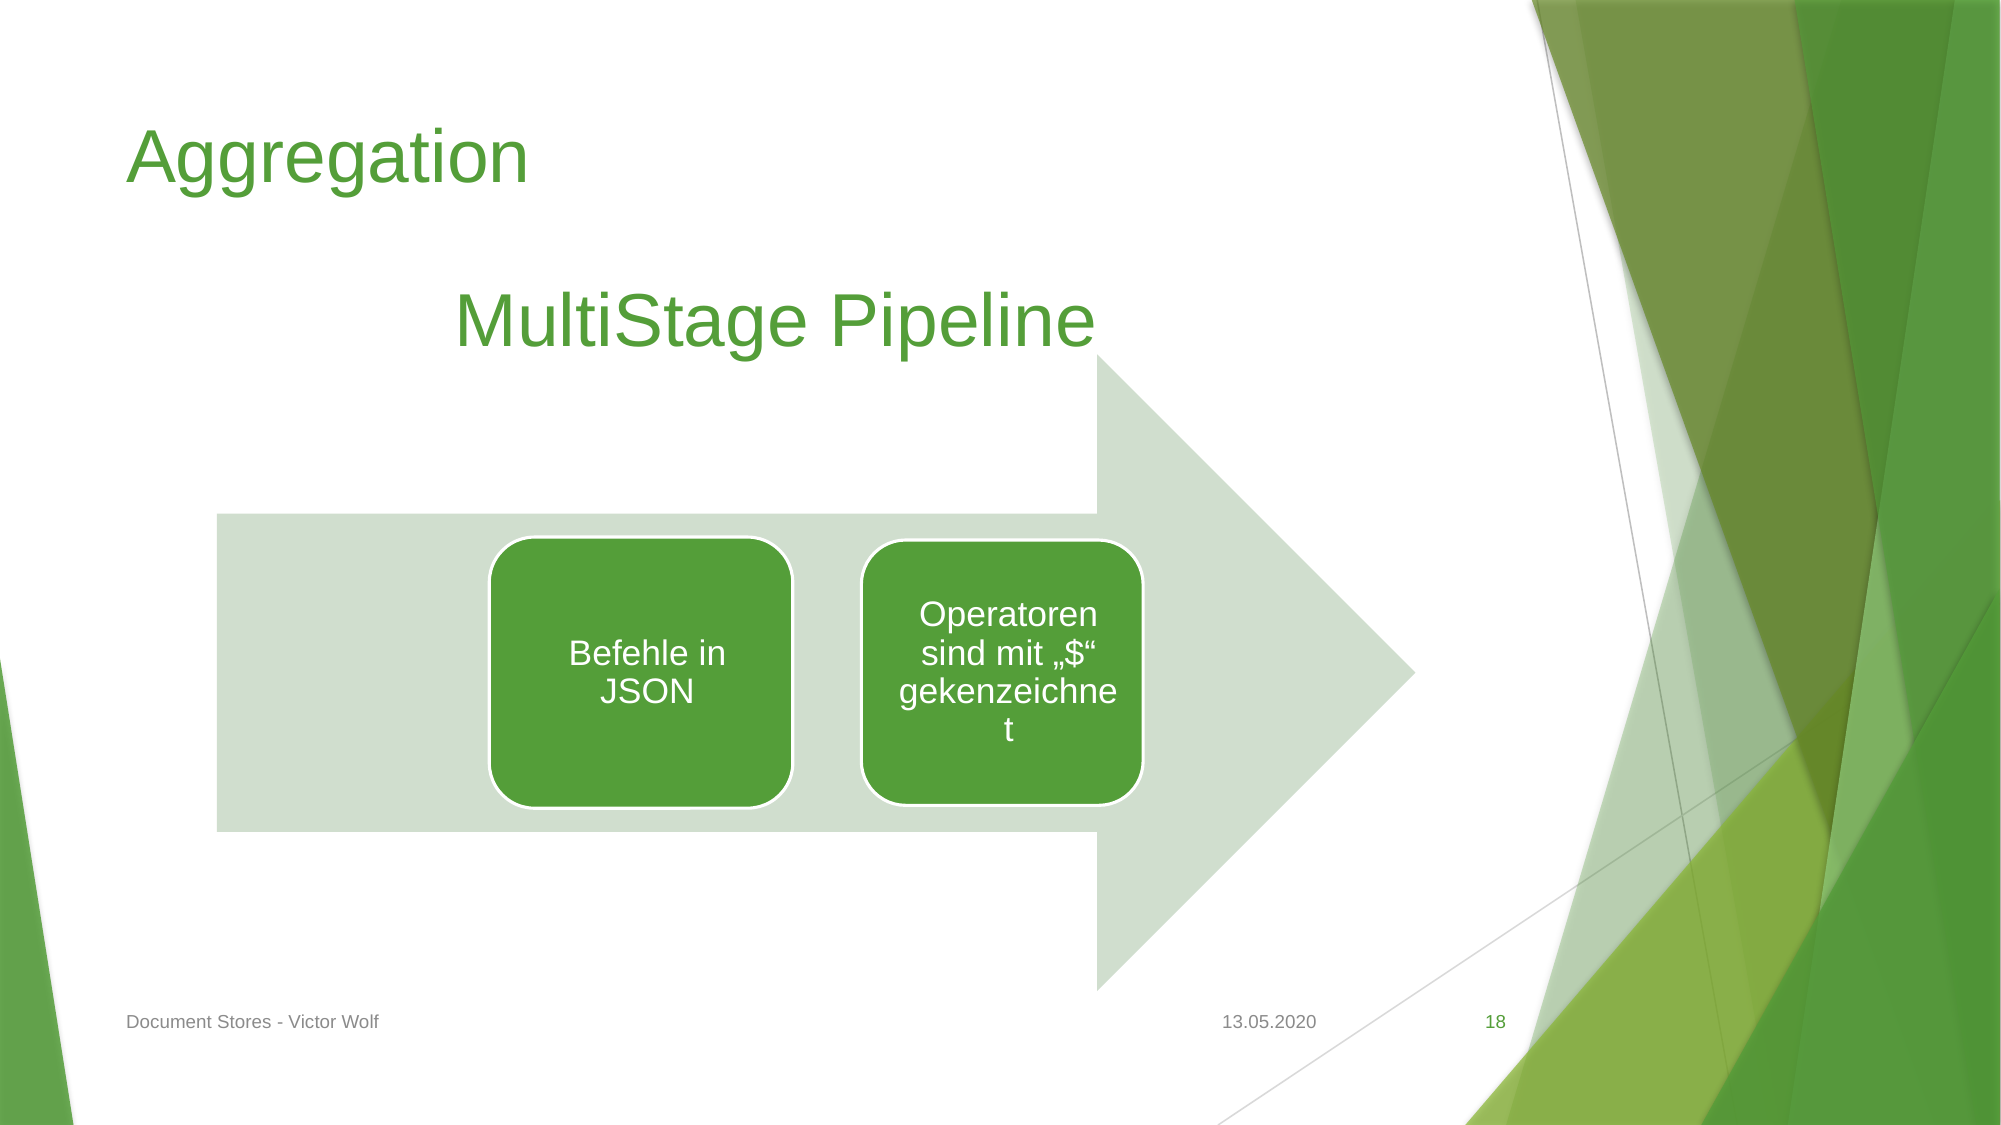

# Aggregation
MultiStage Pipeline
Befehle in JSON
Operatoren sind mit „$“ gekenzeichnet
Document Stores - Victor Wolf
13.05.2020
18